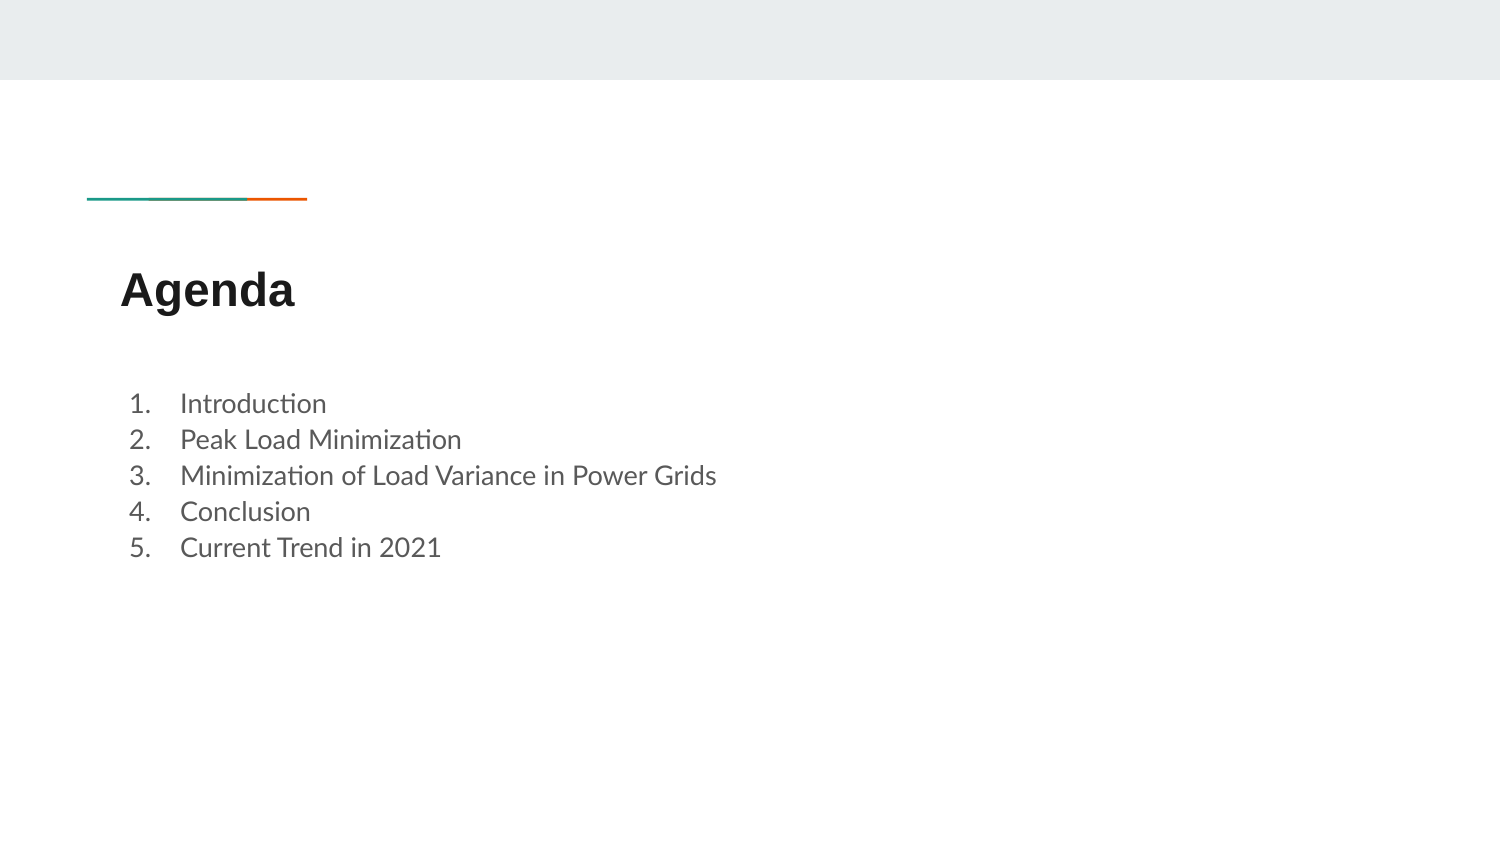

# Agenda
Introduction
Peak Load Minimization
Minimization of Load Variance in Power Grids
Conclusion
Current Trend in 2021